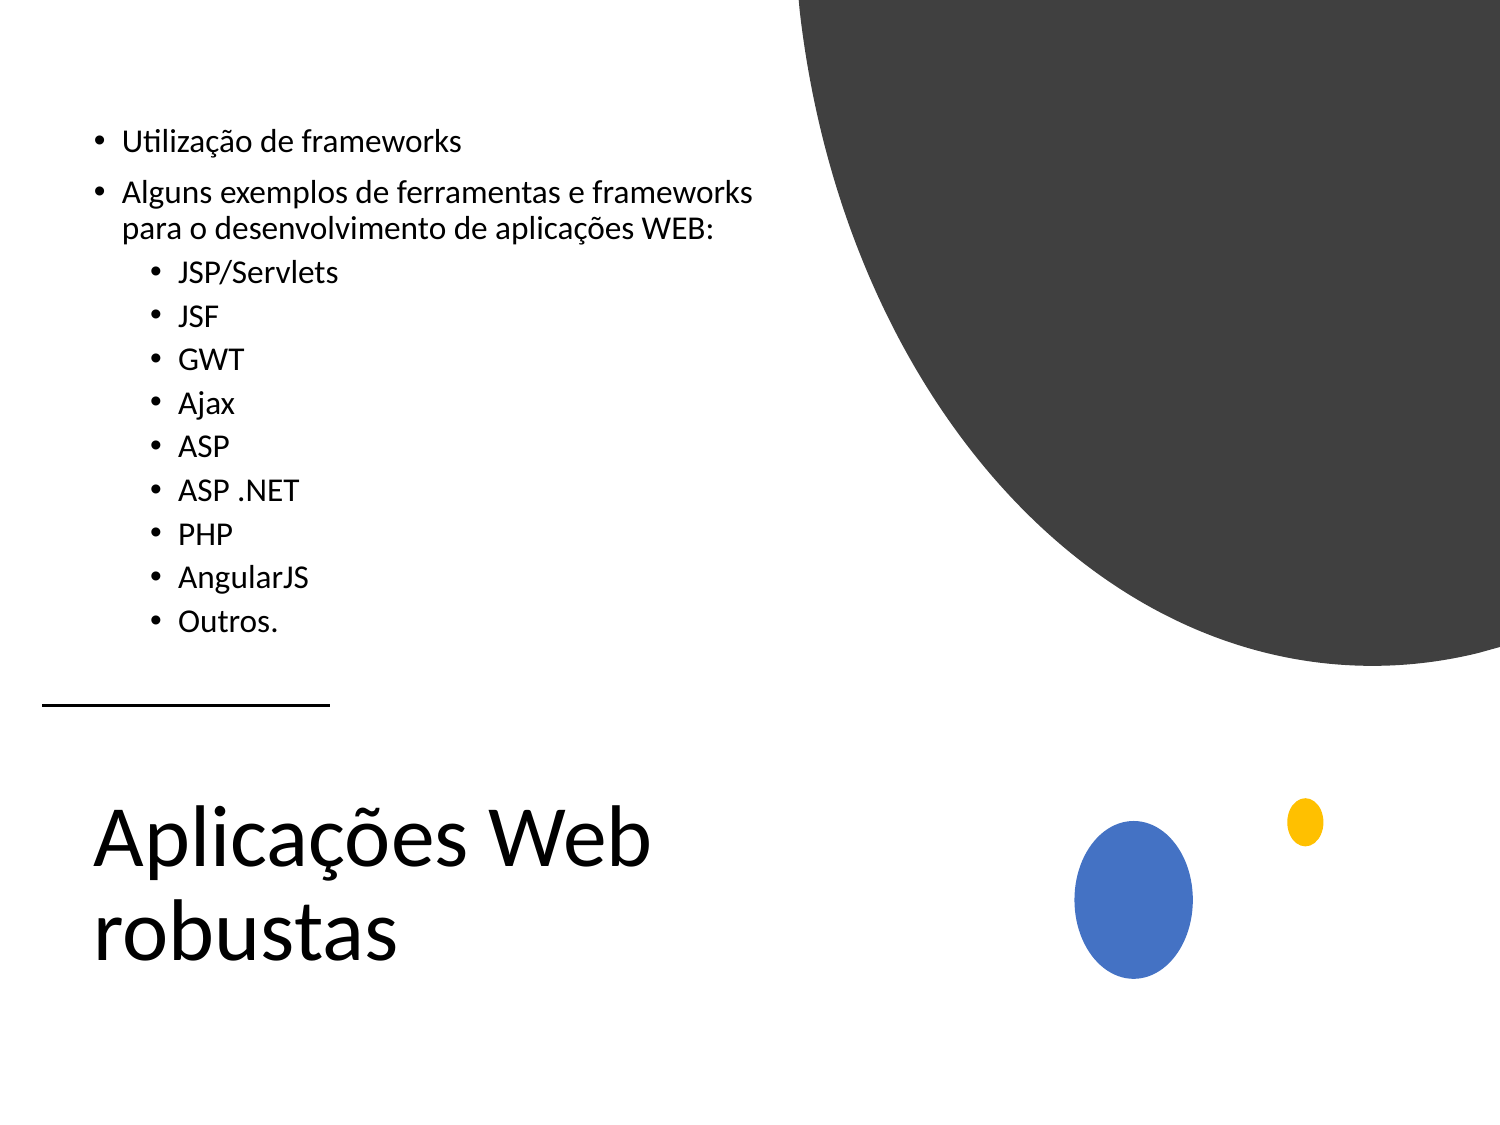

Utilização de frameworks
Alguns exemplos de ferramentas e frameworks para o desenvolvimento de aplicações WEB:
JSP/Servlets
JSF
GWT
Ajax
ASP
ASP .NET
PHP
AngularJS
Outros.
# Aplicações Web robustas